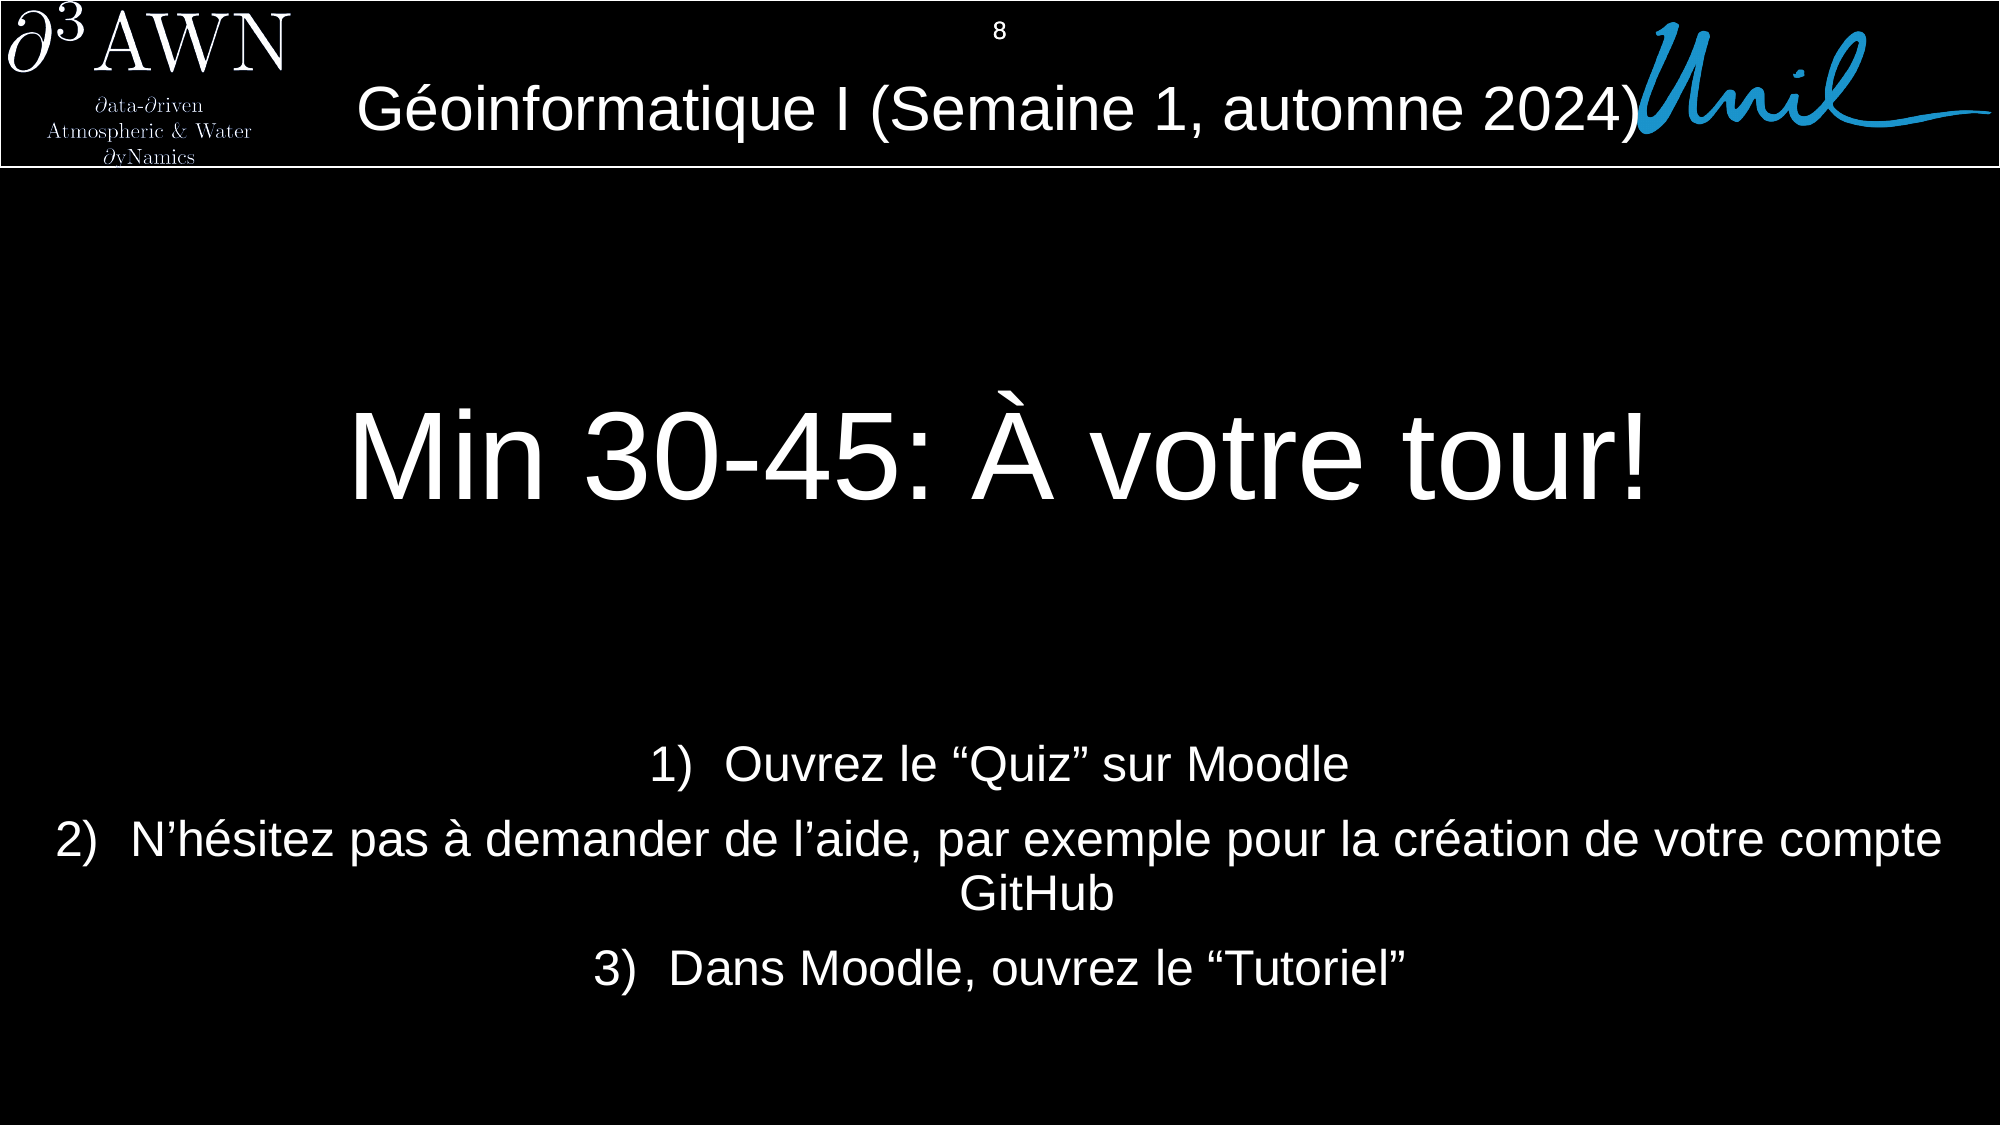

8
# Min 30-45: À votre tour!
Ouvrez le “Quiz” sur Moodle
N’hésitez pas à demander de l’aide, par exemple pour la création de votre compte GitHub
Dans Moodle, ouvrez le “Tutoriel”